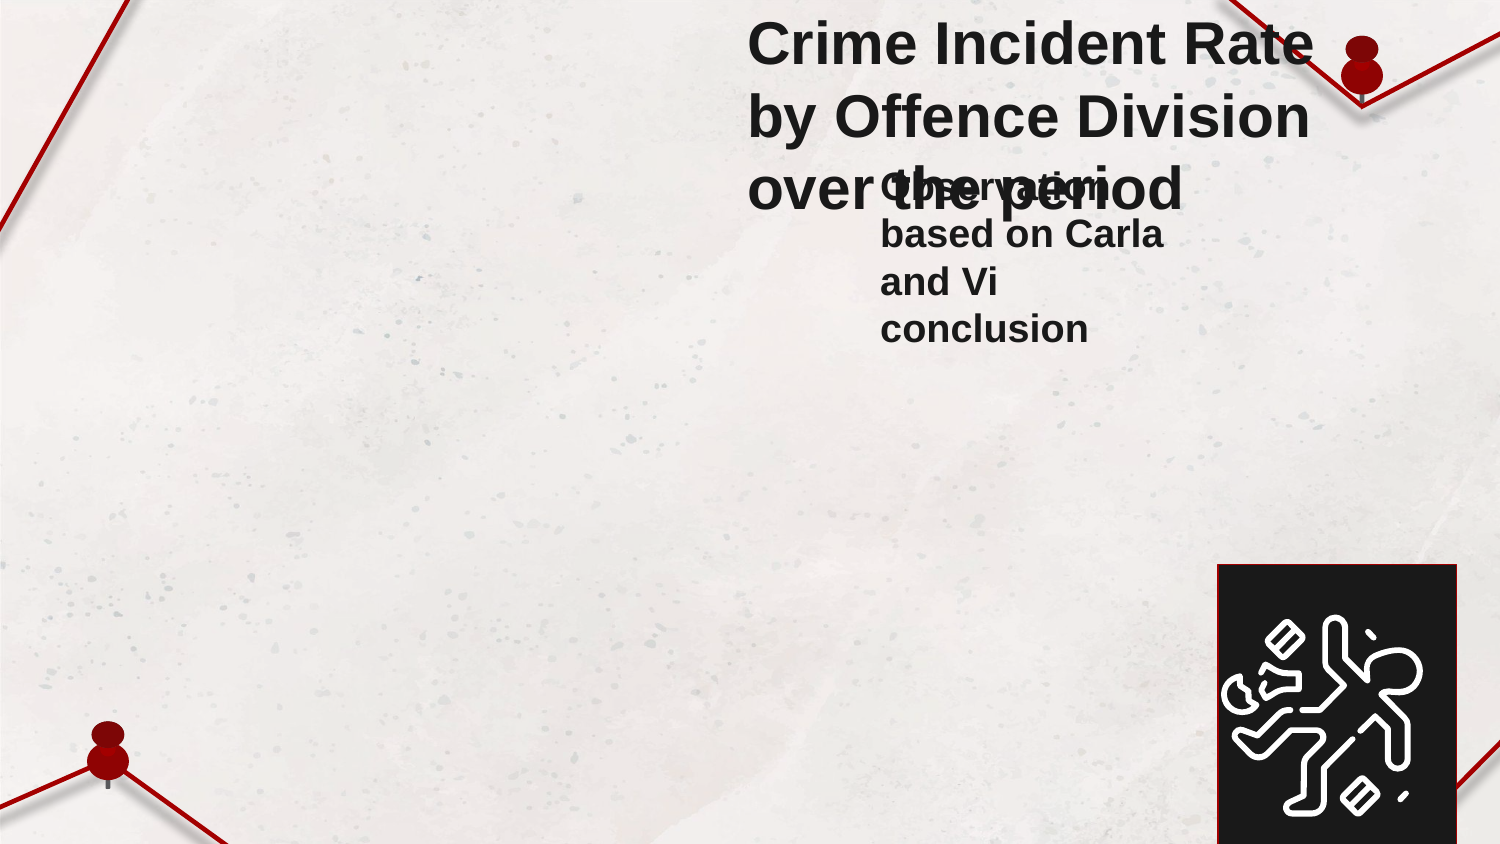

# Crime Incident Rate by Offence Division over the period
Observation based on Carla and Vi conclusion